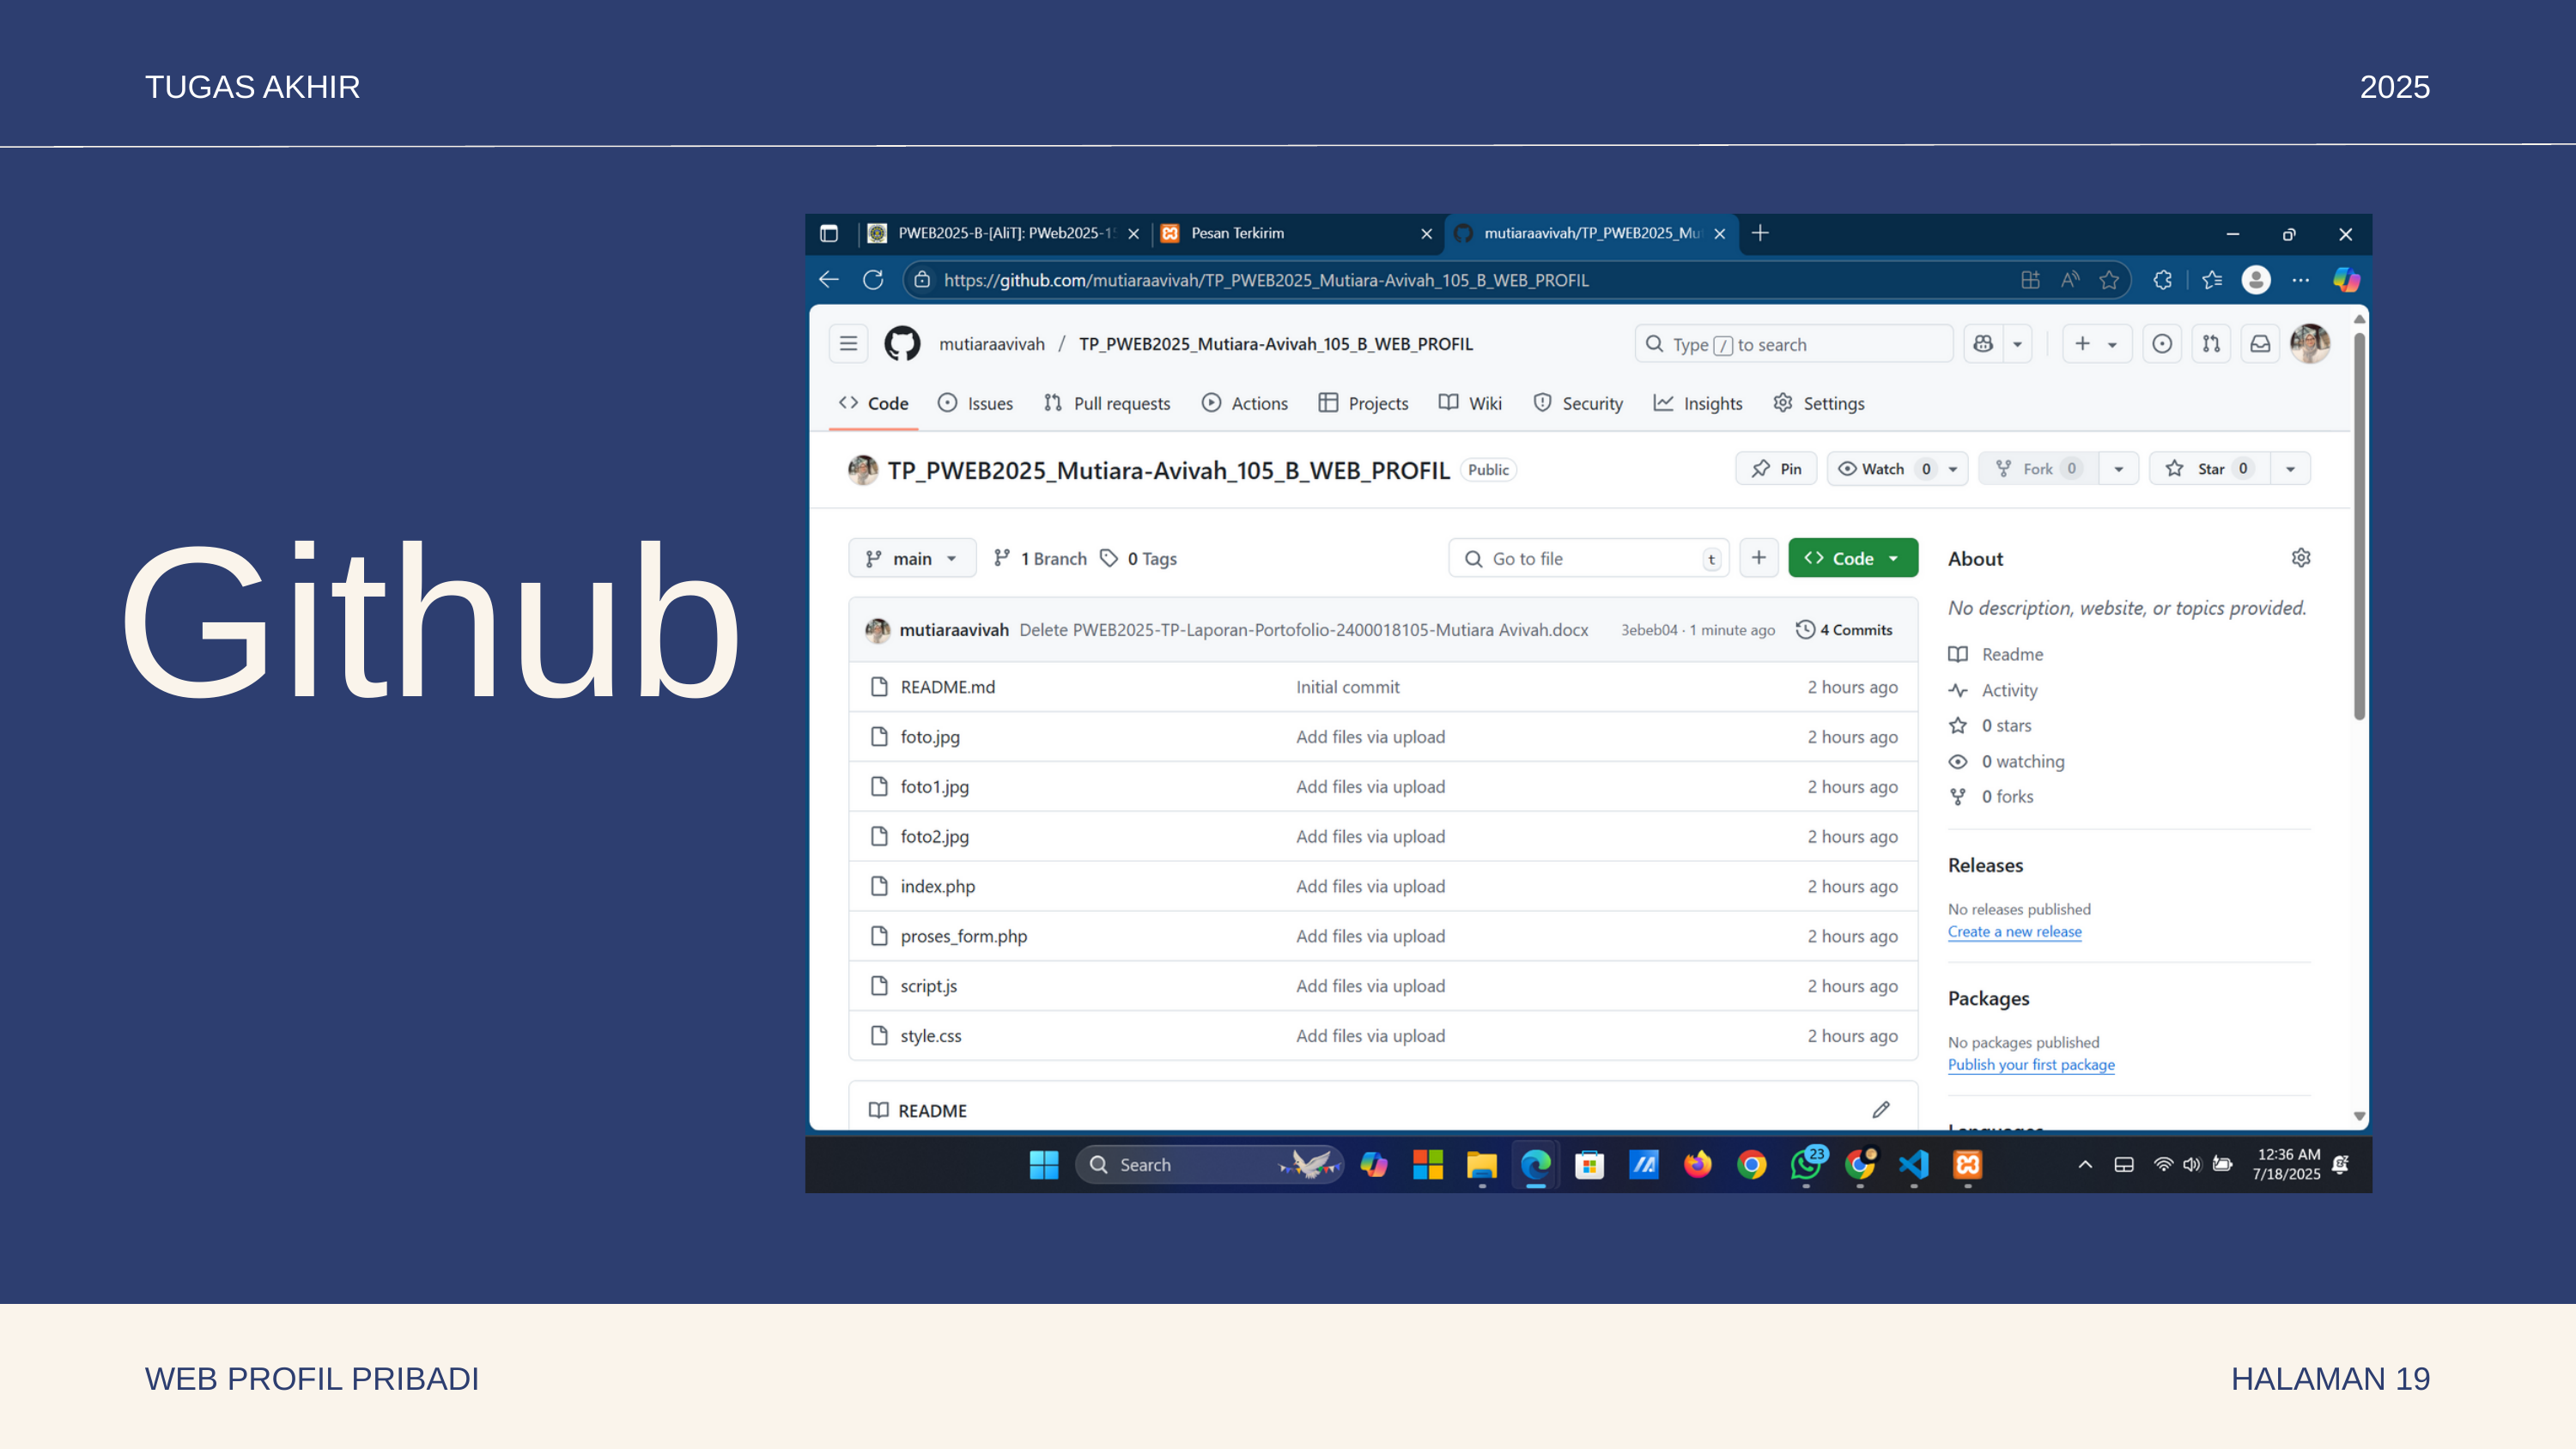

TUGAS AKHIR
2025

Github

WEB PROFIL PRIBADI
HALAMAN 19